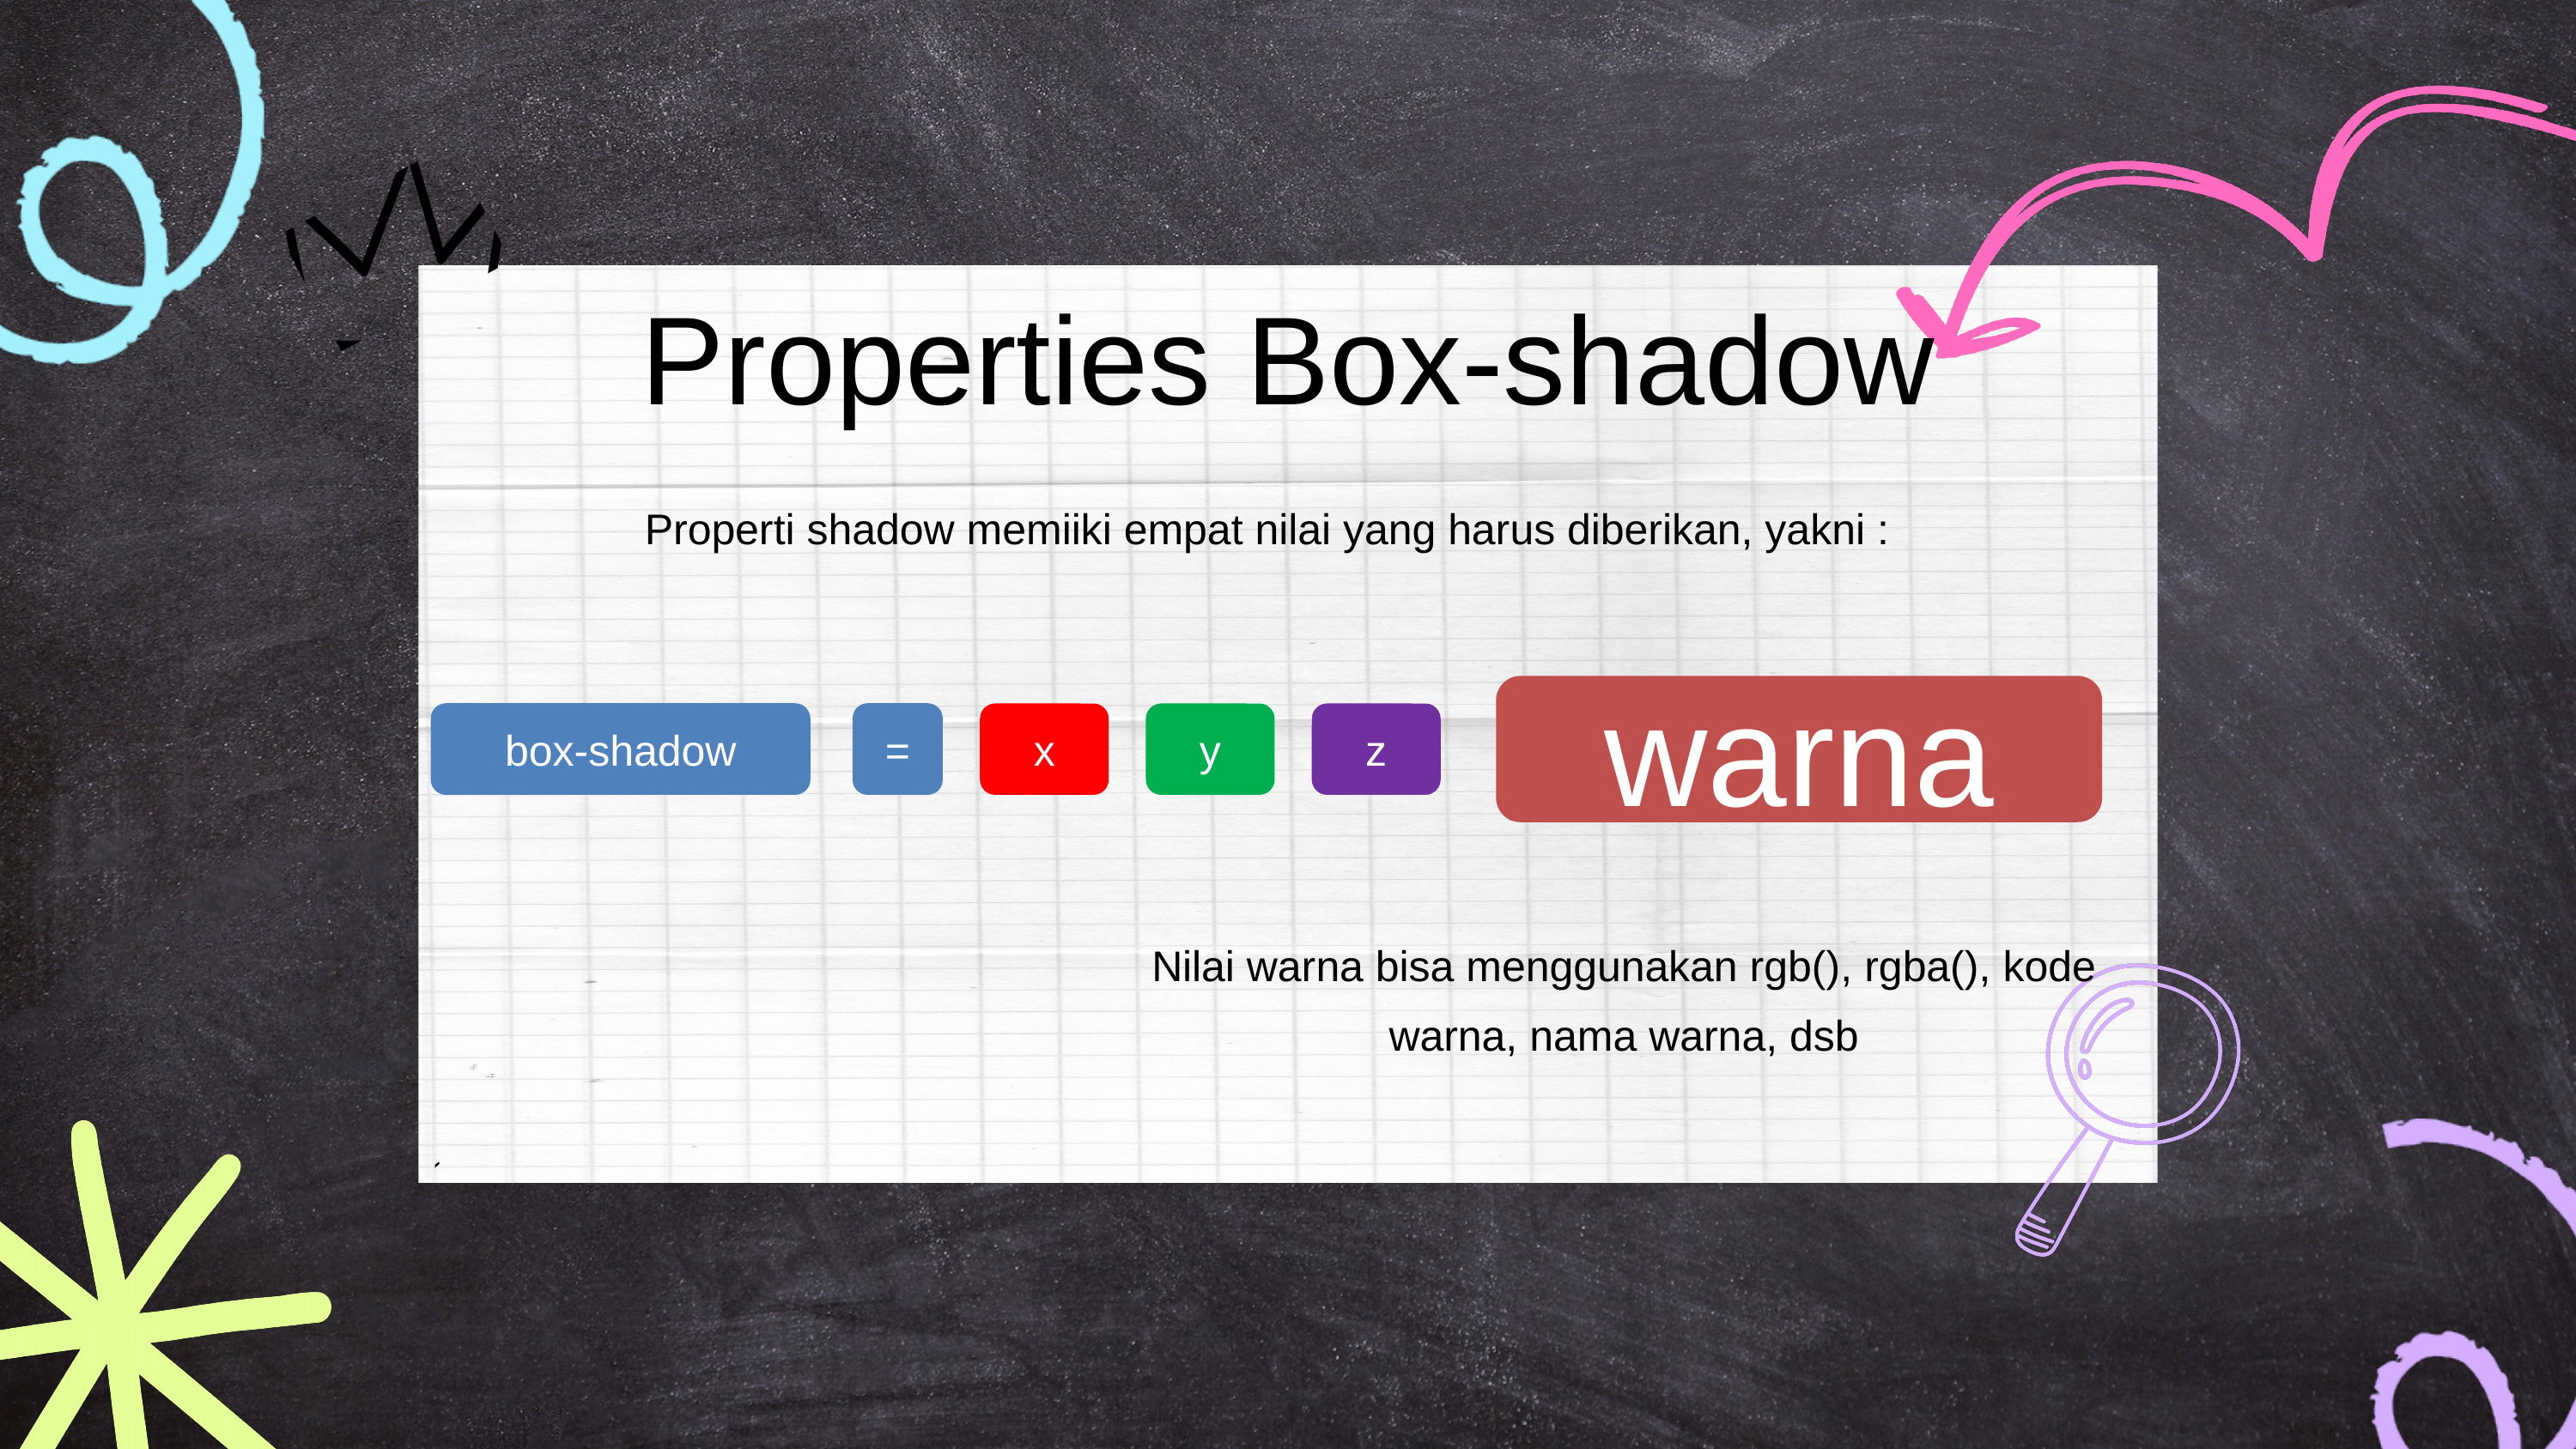

`

Properties Box-shadow
Properti shadow memiiki empat nilai yang harus diberikan, yakni :
warna
box-shadow
=
x
y
z
Nilai warna bisa menggunakan rgb(), rgba(), kode warna, nama warna, dsb